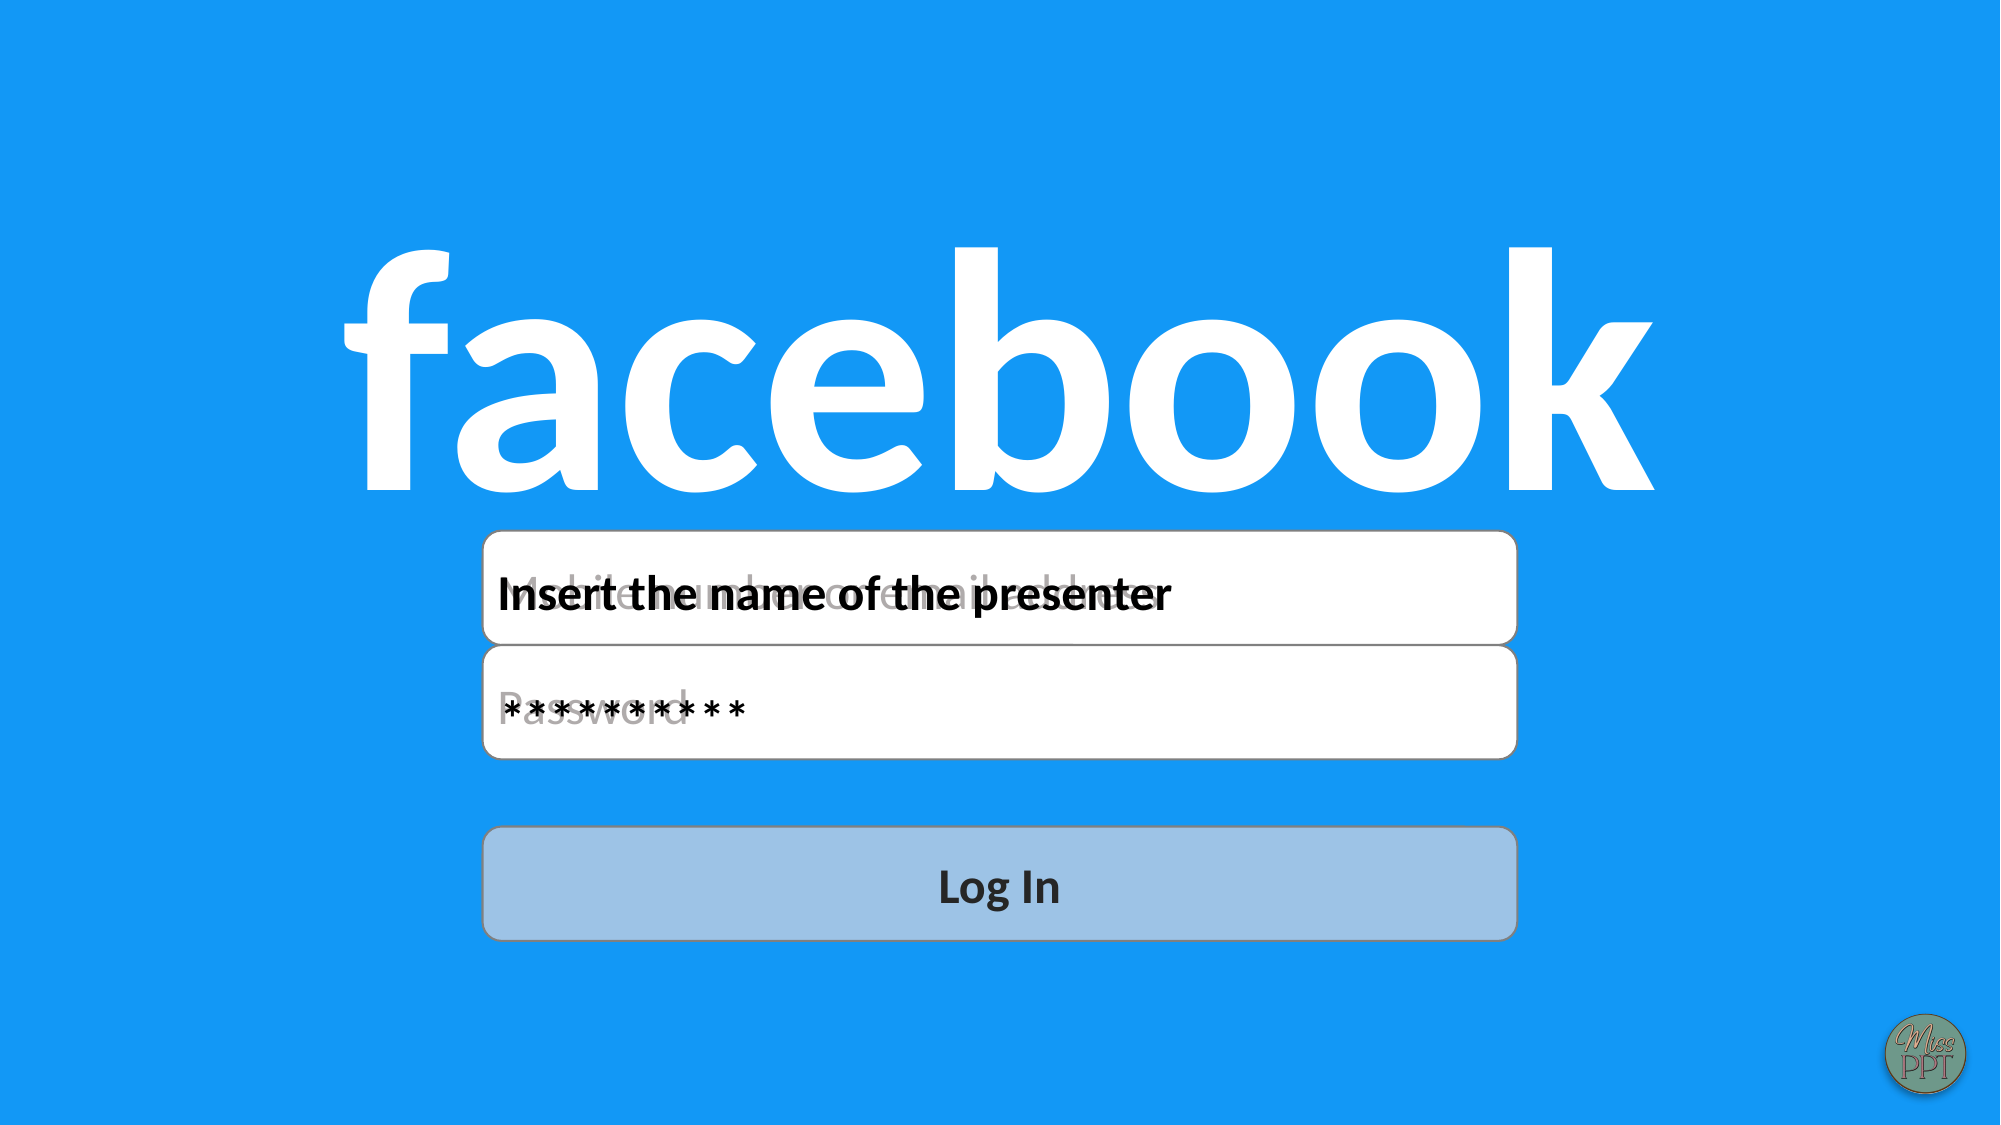

facebook

Mobile number or email address
Insert the name of the presenter

Password
**********
Log In